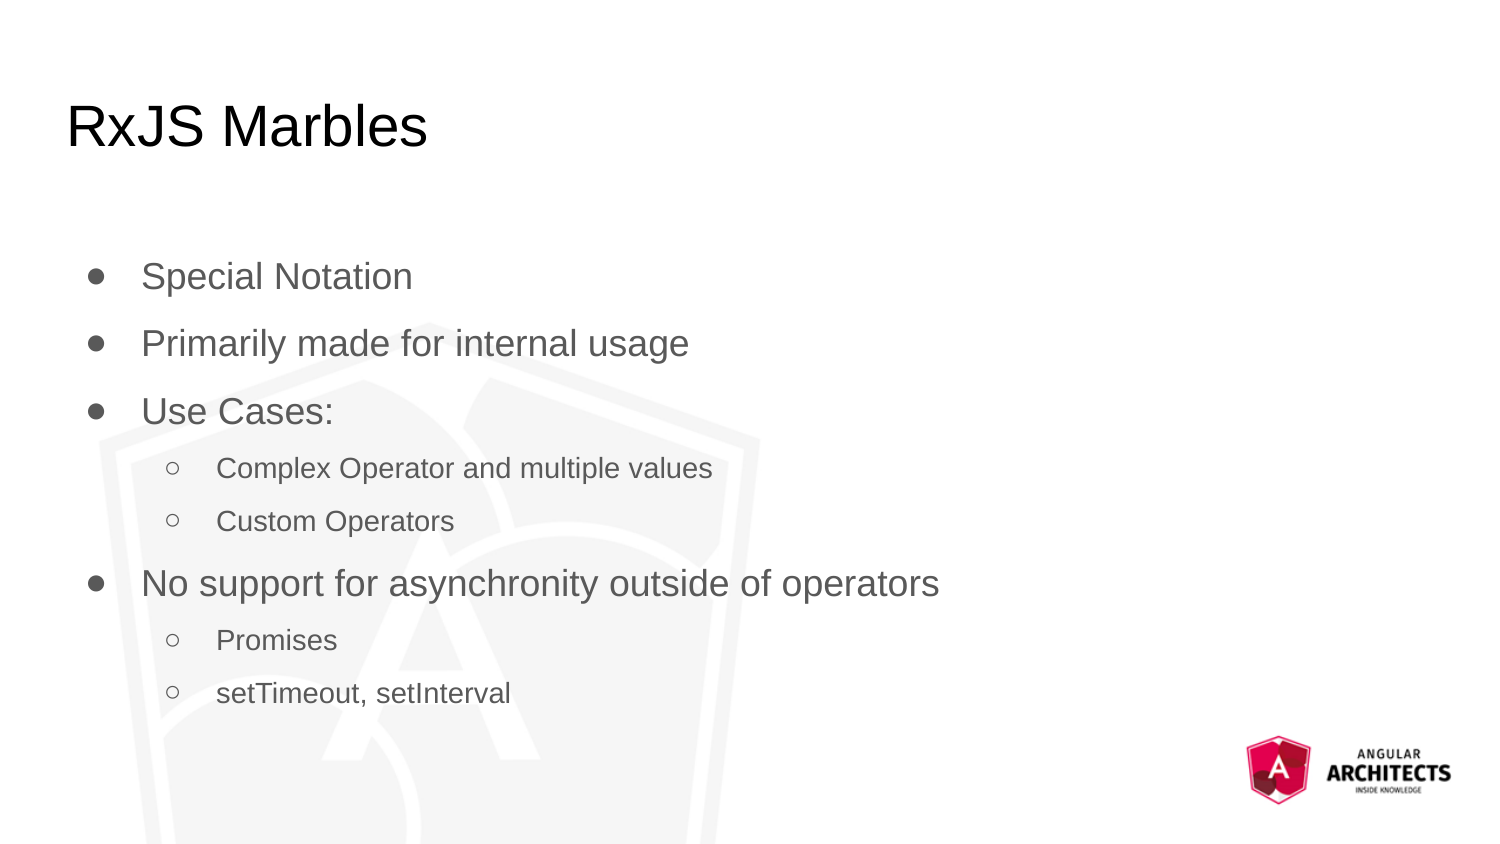

# RxJS Marbles
Special Notation
Primarily made for internal usage
Use Cases:
Complex Operator and multiple values
Custom Operators
No support for asynchronity outside of operators
Promises
setTimeout, setInterval